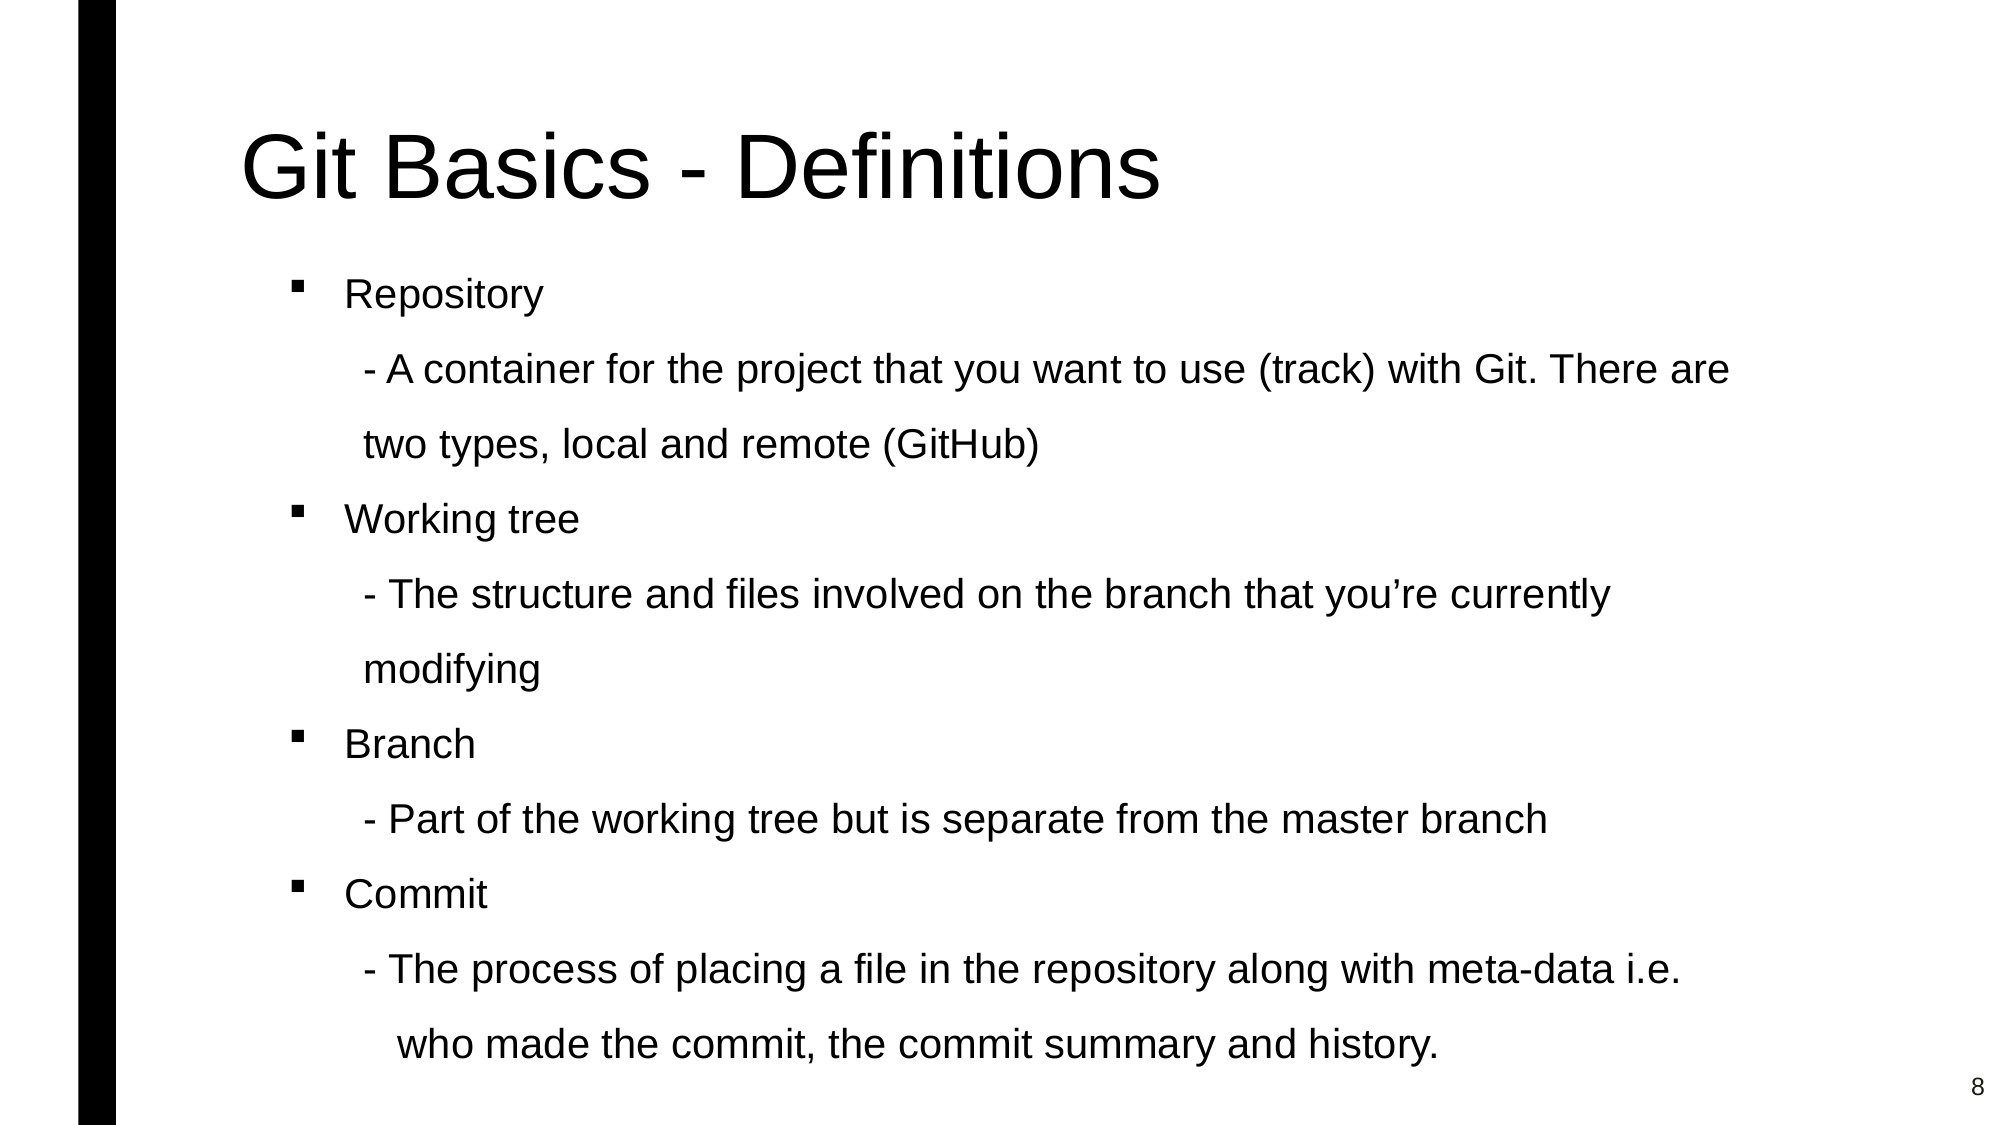

# Git Basics - Definitions
Repository
- A container for the project that you want to use (track) with Git. There are two types, local and remote (GitHub)
Working tree
- The structure and files involved on the branch that you’re currently modifying
Branch
- Part of the working tree but is separate from the master branch
Commit
- The process of placing a file in the repository along with meta-data i.e.
   who made the commit, the commit summary and history.

8